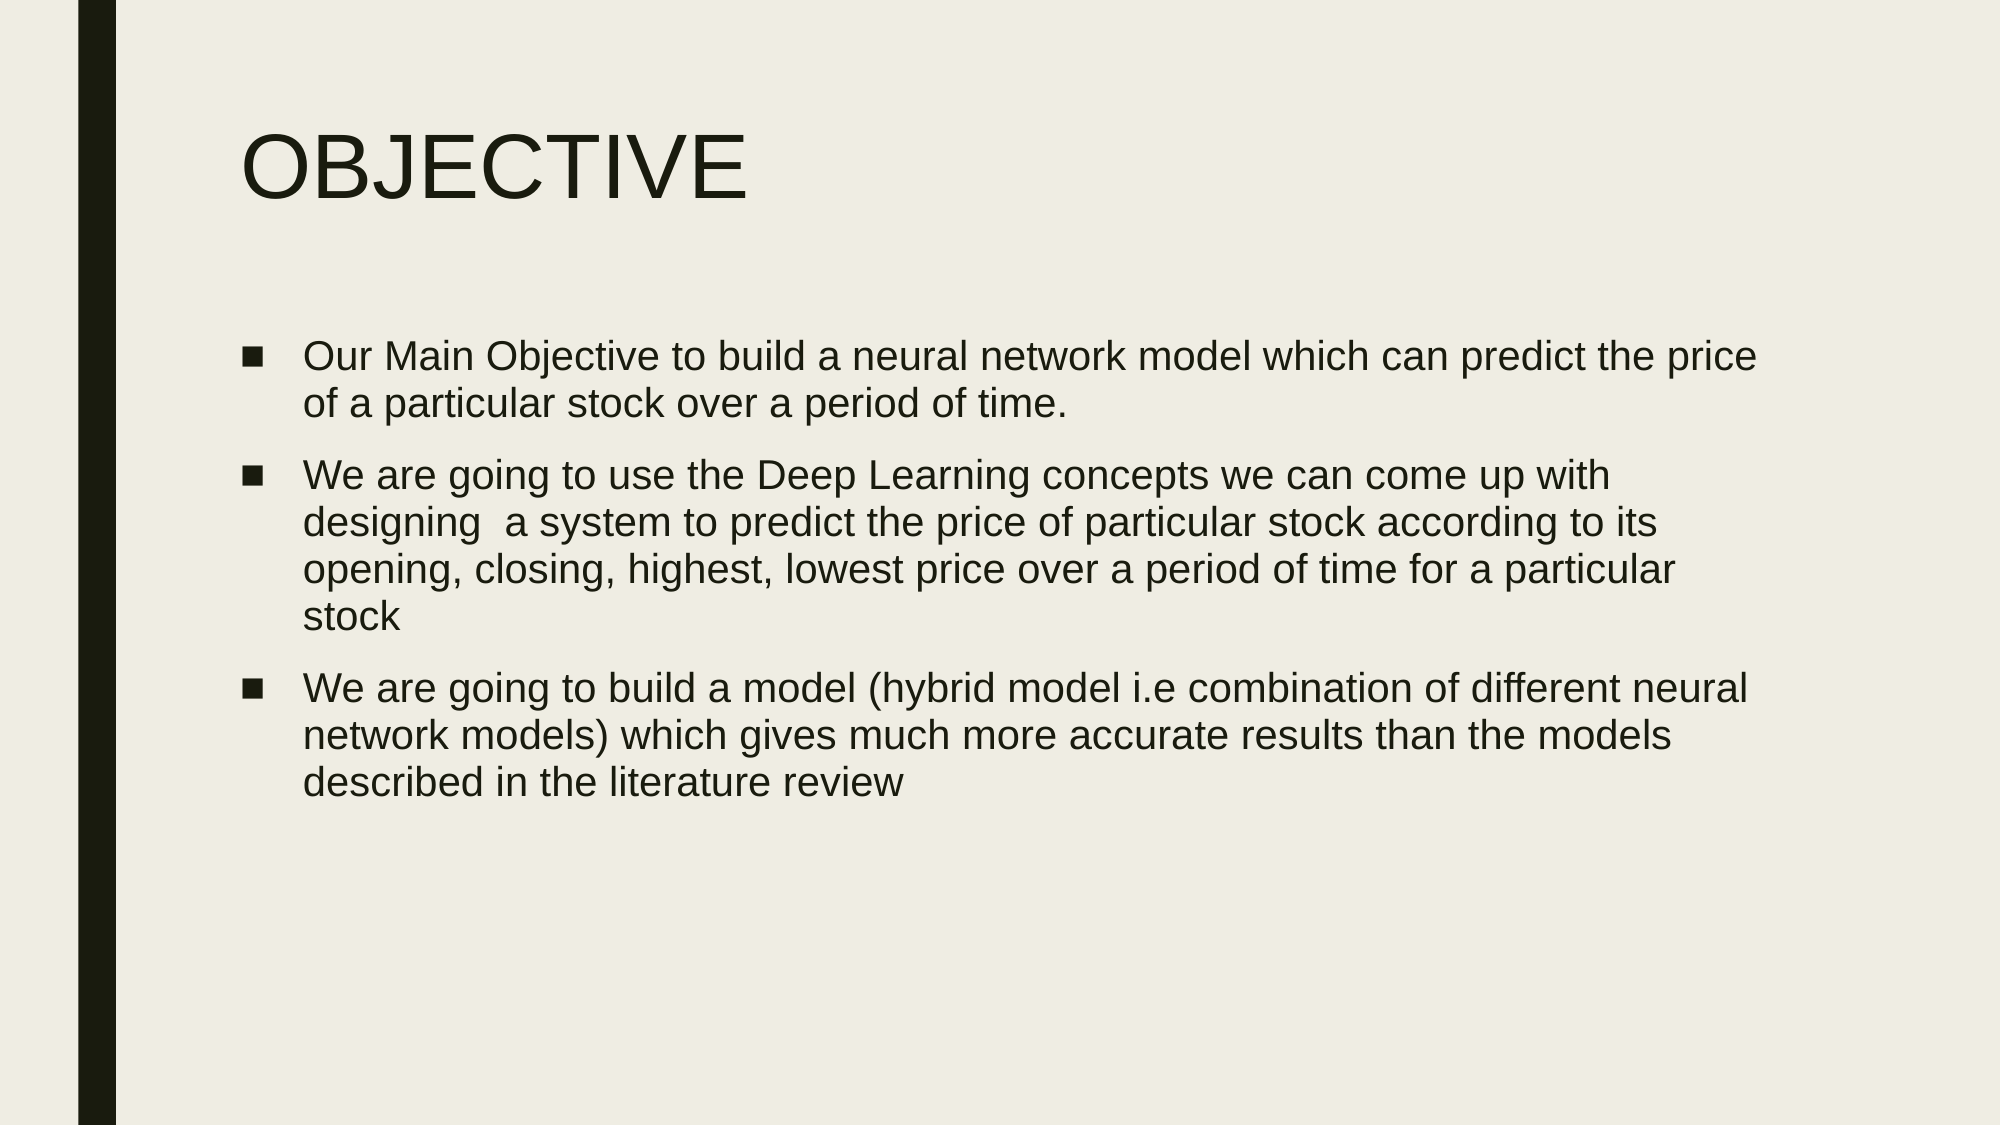

# OBJECTIVE
Our Main Objective to build a neural network model which can predict the price of a particular stock over a period of time.
We are going to use the Deep Learning concepts we can come up with designing  a system to predict the price of particular stock according to its opening, closing, highest, lowest price over a period of time for a particular stock
We are going to build a model (hybrid model i.e combination of different neural network models) which gives much more accurate results than the models described in the literature review